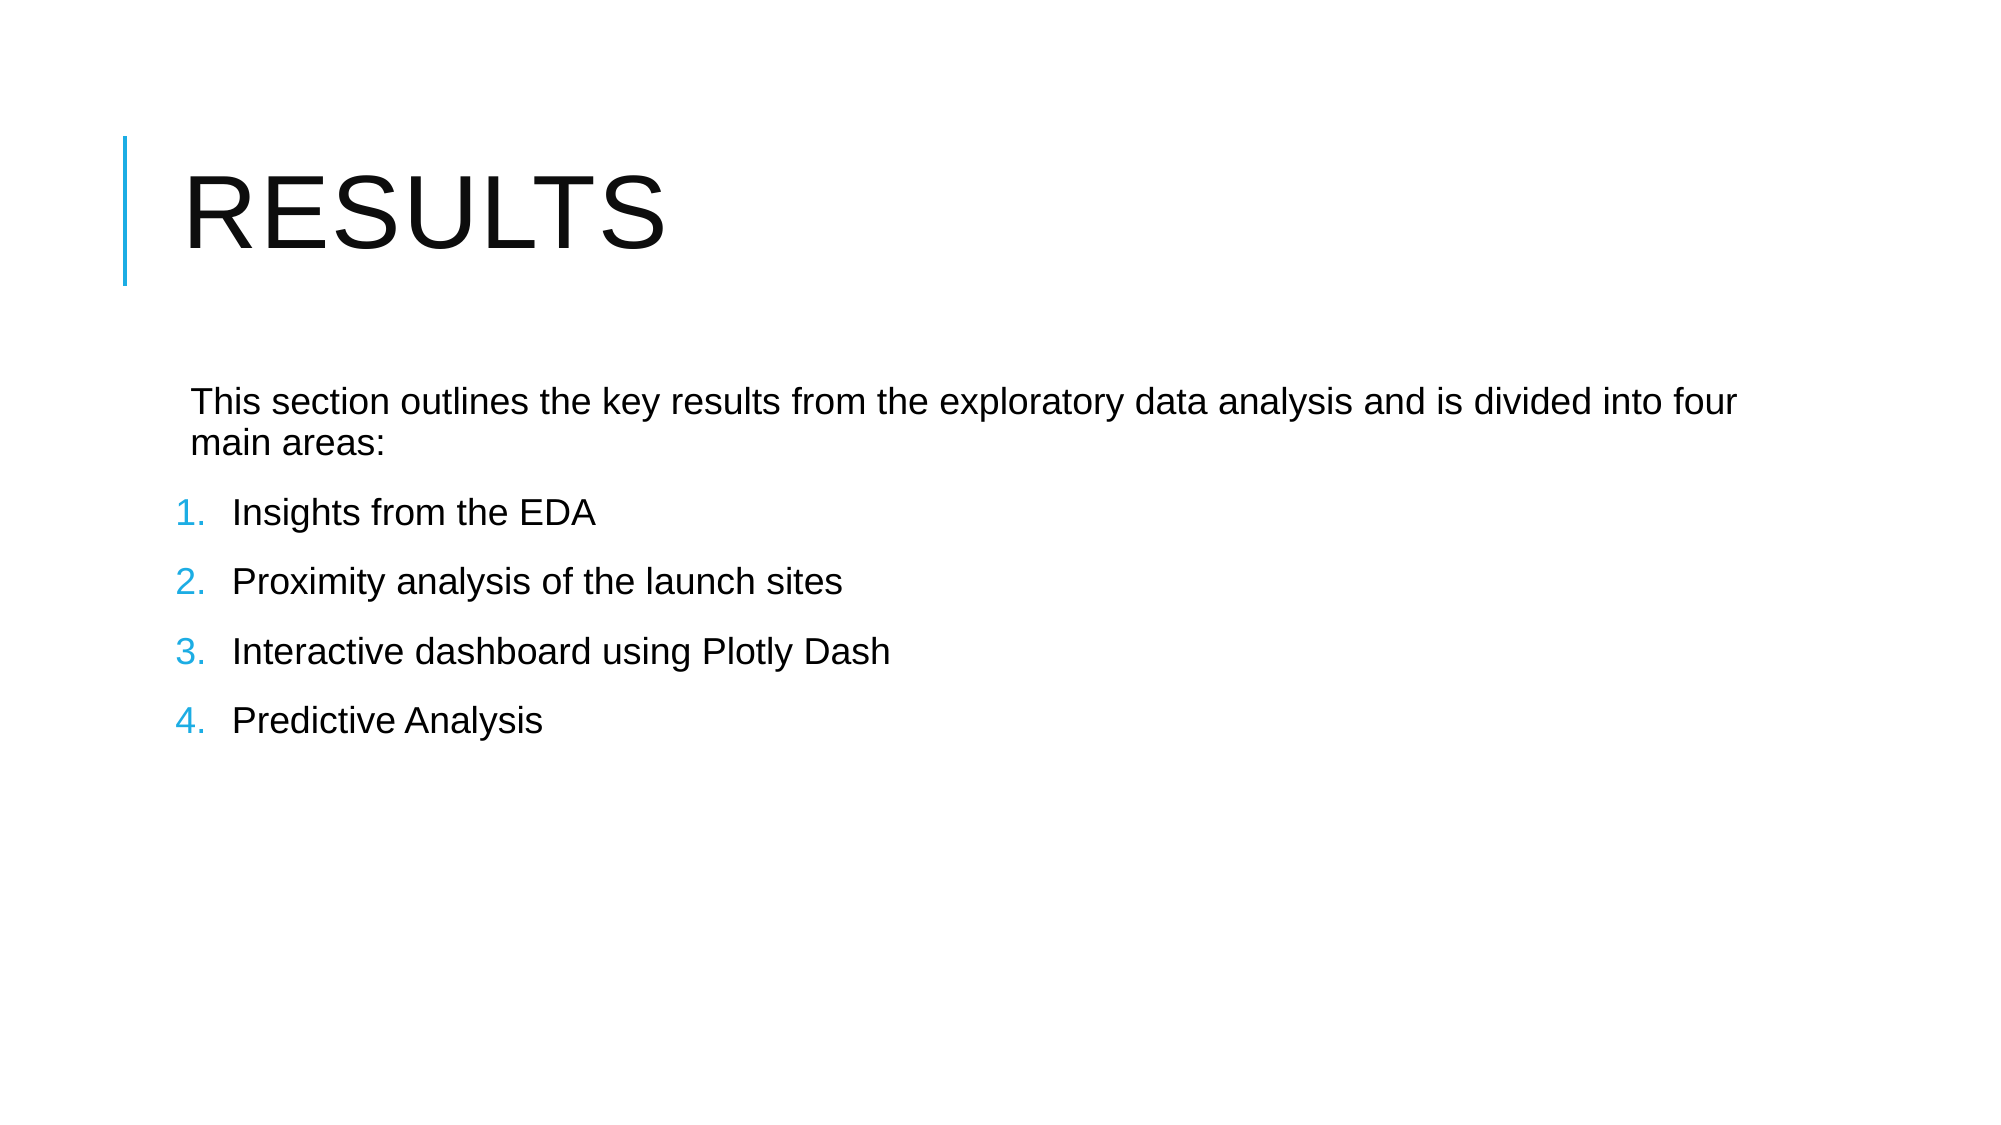

# results
This section outlines the key results from the exploratory data analysis and is divided into four main areas:
Insights from the EDA
Proximity analysis of the launch sites
Interactive dashboard using Plotly Dash
Predictive Analysis